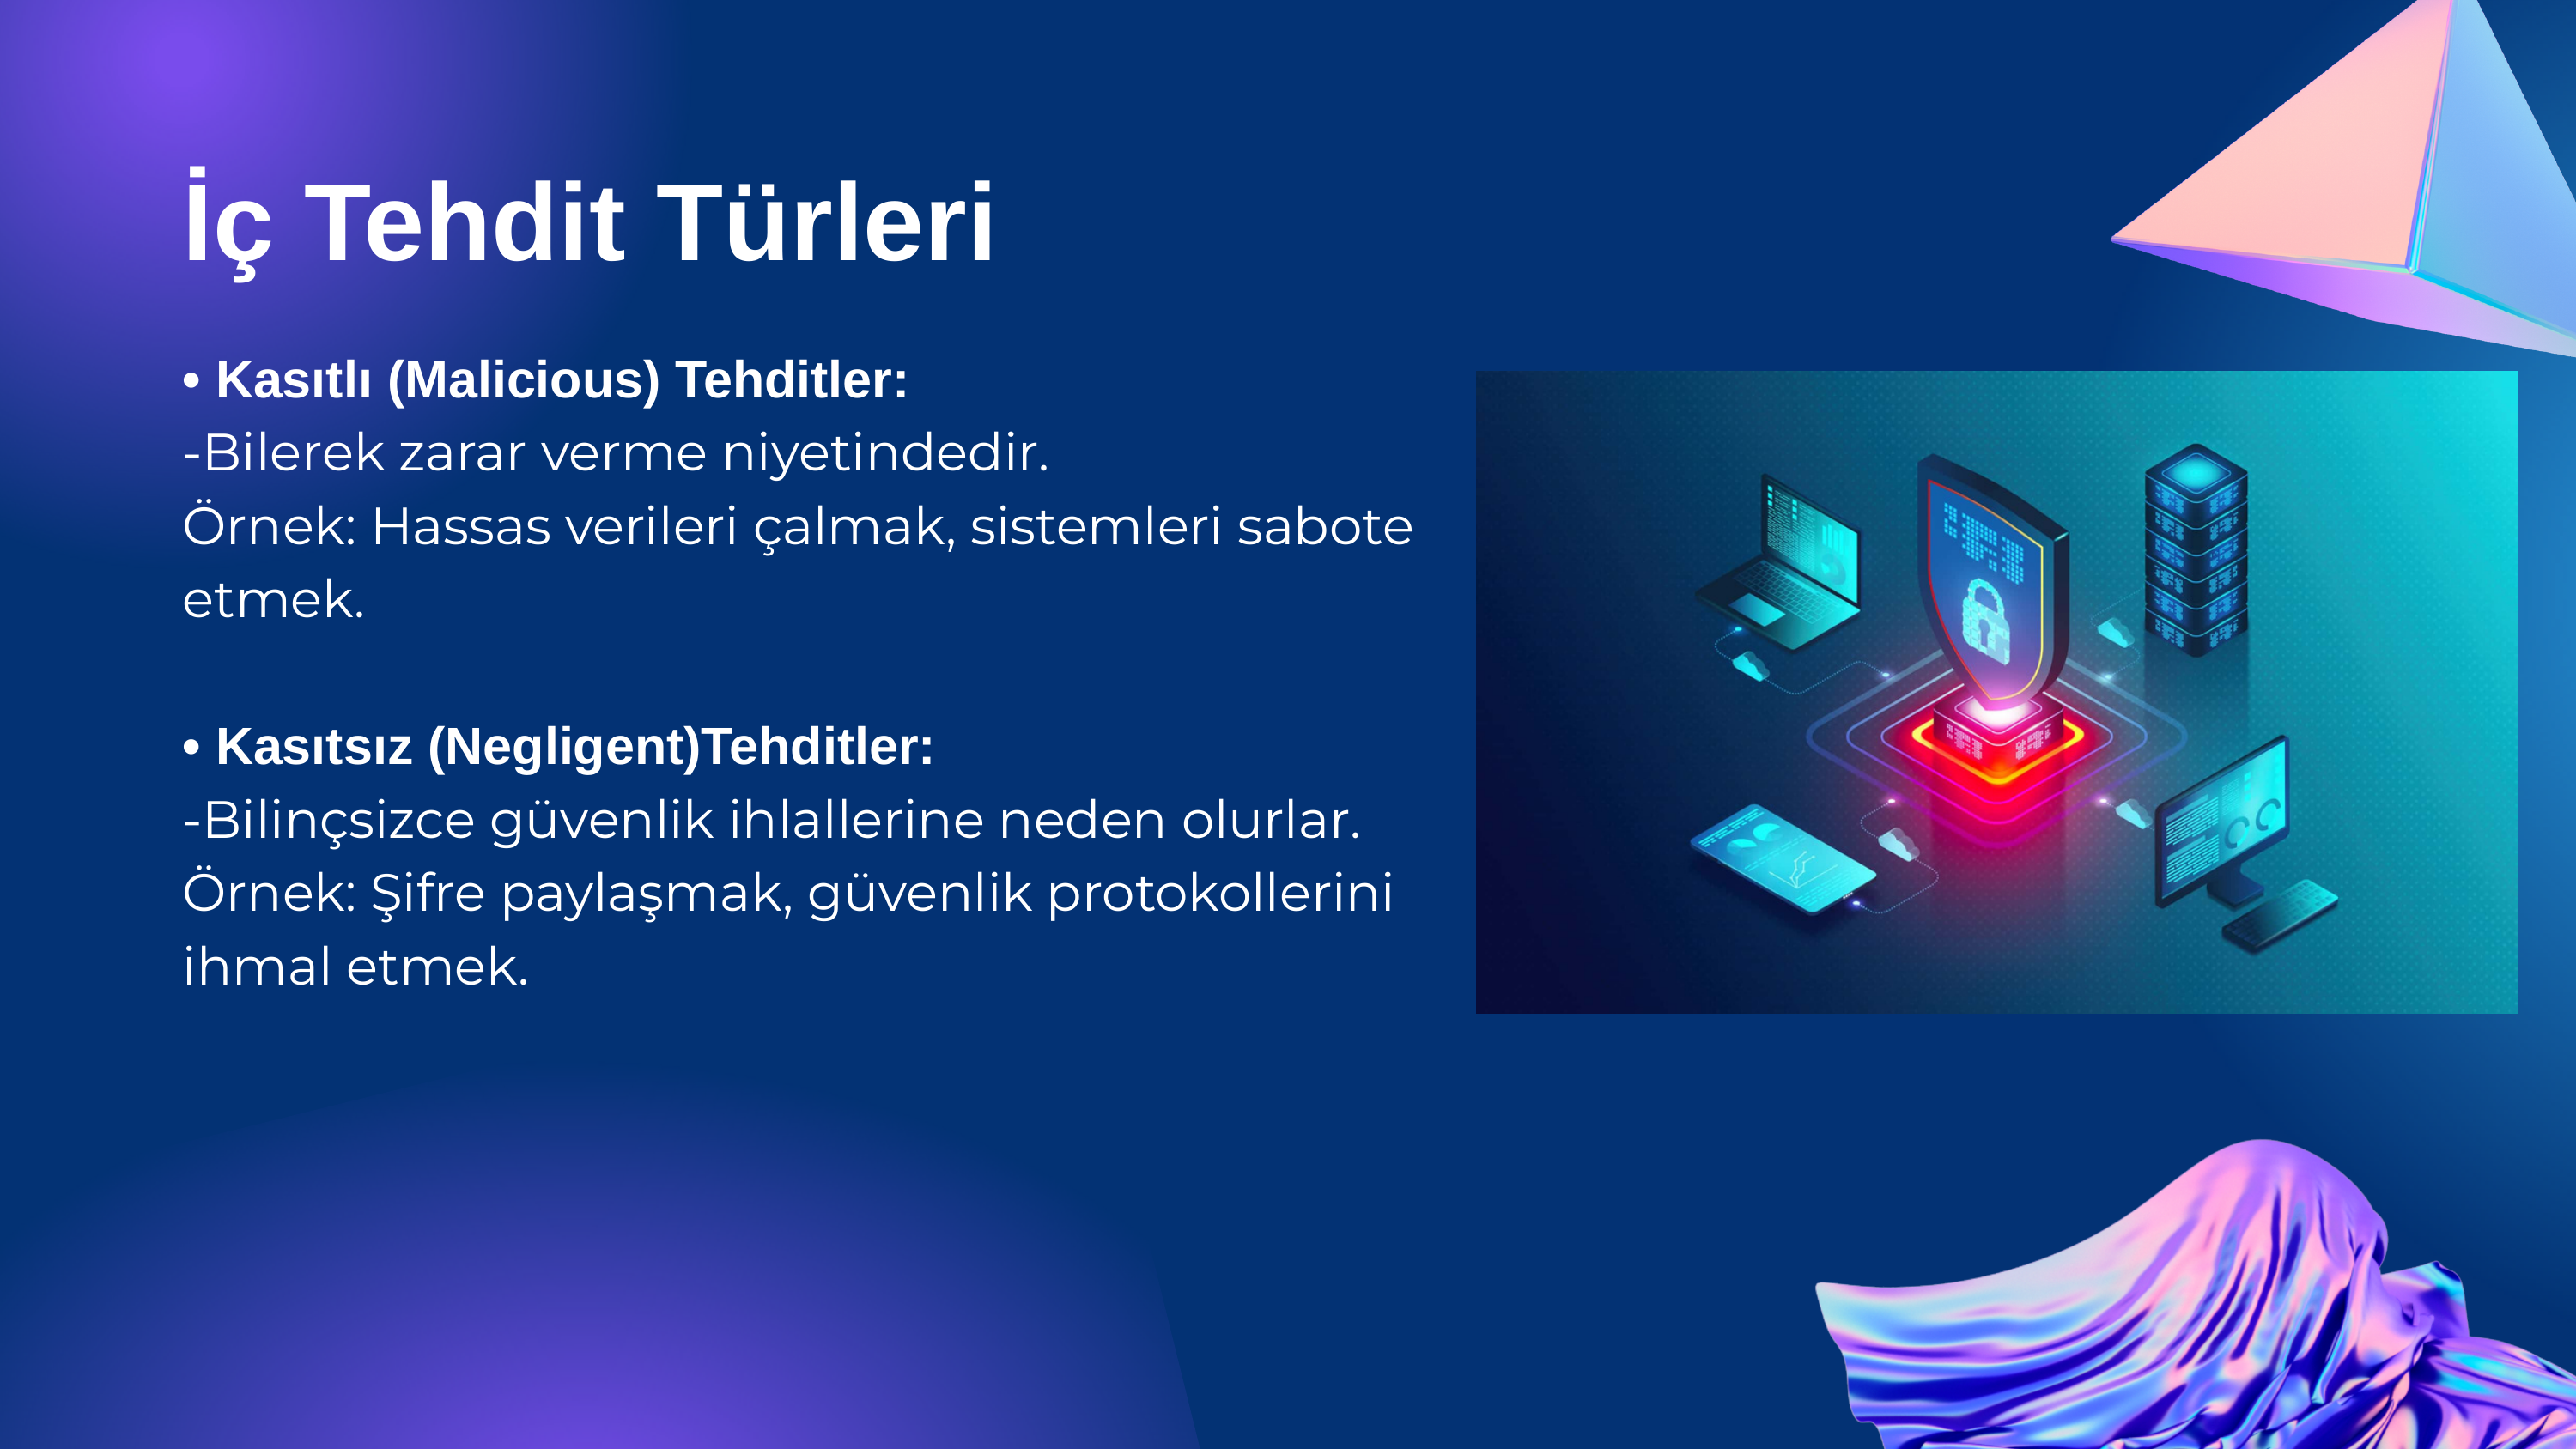

İç Tehdit Türleri
• Kasıtlı (Malicious) Tehditler:
-Bilerek zarar verme niyetindedir.
Örnek: Hassas verileri çalmak, sistemleri sabote etmek.

• Kasıtsız (Negligent)Tehditler:
-Bilinçsizce güvenlik ihlallerine neden olurlar.
Örnek: Şifre paylaşmak, güvenlik protokollerini ihmal etmek.